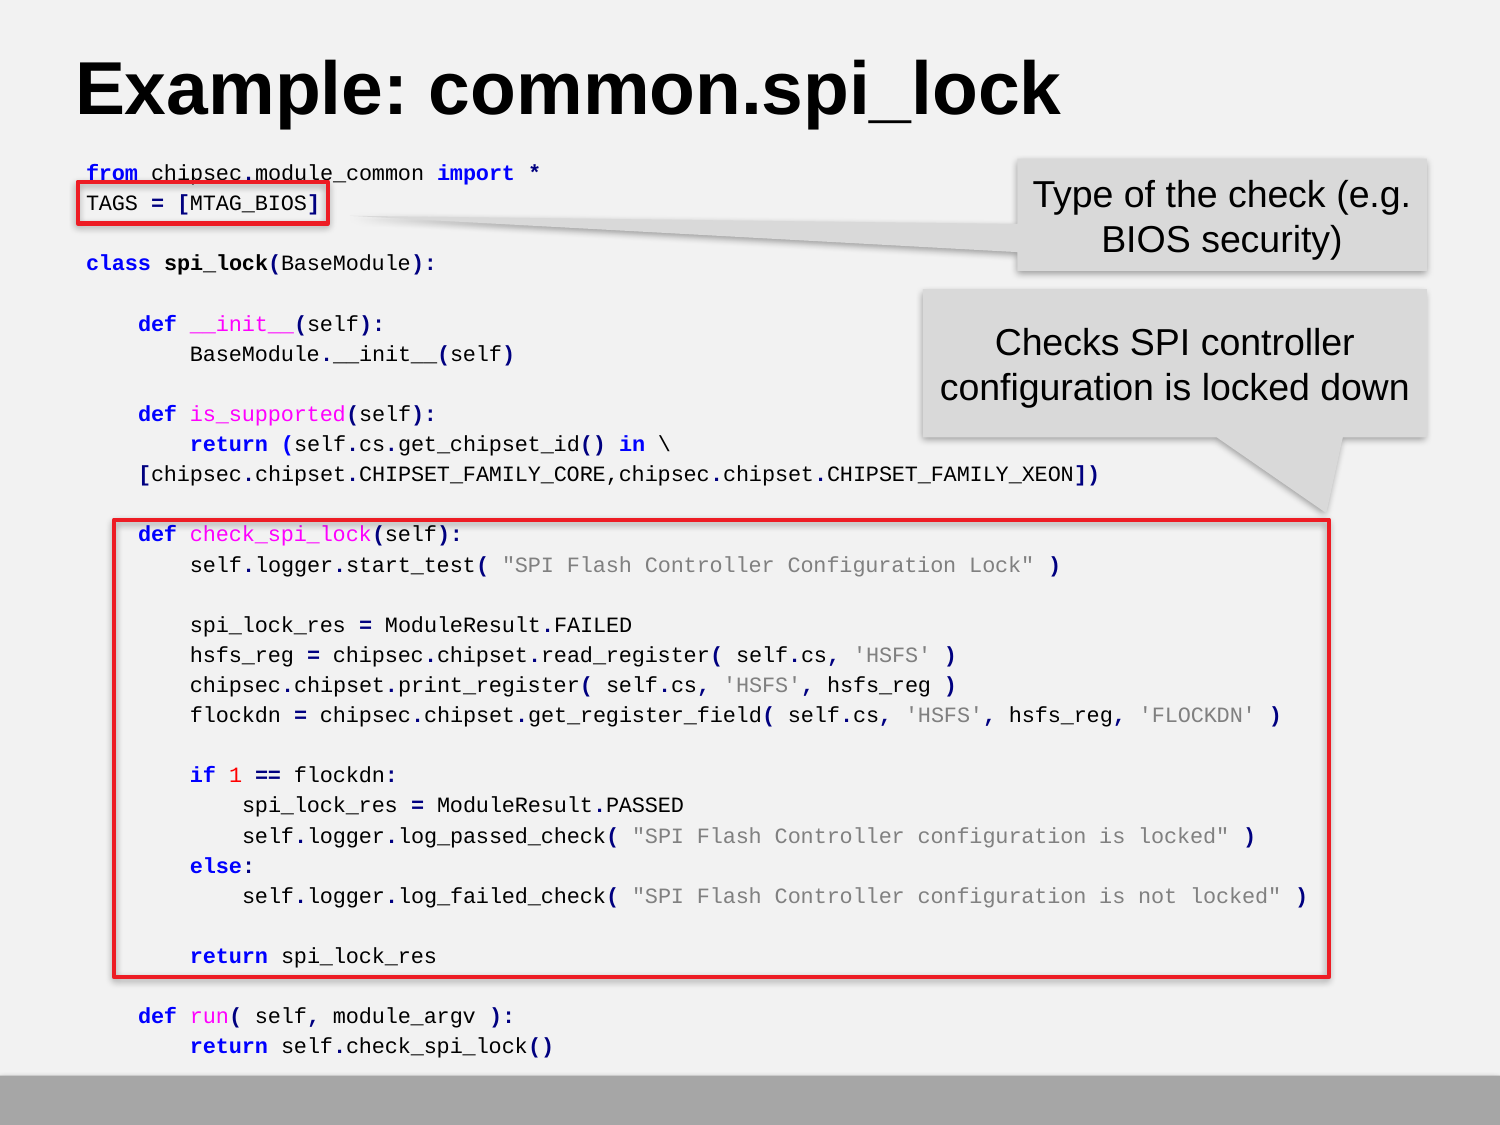

# Example: common.spi_lock
from chipsec.module_common import *
TAGS = [MTAG_BIOS]

class spi_lock(BaseModule):

    def __init__(self):
        BaseModule.__init__(self)

    def is_supported(self):
        return (self.cs.get_chipset_id() in \
    [chipsec.chipset.CHIPSET_FAMILY_CORE,chipsec.chipset.CHIPSET_FAMILY_XEON])

    def check_spi_lock(self):
        self.logger.start_test( "SPI Flash Controller Configuration Lock" )

        spi_lock_res = ModuleResult.FAILED
        hsfs_reg = chipsec.chipset.read_register( self.cs, 'HSFS' )
        chipsec.chipset.print_register( self.cs, 'HSFS', hsfs_reg )
        flockdn = chipsec.chipset.get_register_field( self.cs, 'HSFS', hsfs_reg, 'FLOCKDN' )

        if 1 == flockdn:
            spi_lock_res = ModuleResult.PASSED
            self.logger.log_passed_check( "SPI Flash Controller configuration is locked" )
        else:
            self.logger.log_failed_check( "SPI Flash Controller configuration is not locked" )

        return spi_lock_res

    def run( self, module_argv ):
        return self.check_spi_lock()
Type of the check (e.g. BIOS security)

Checks SPI controller configuration is locked down